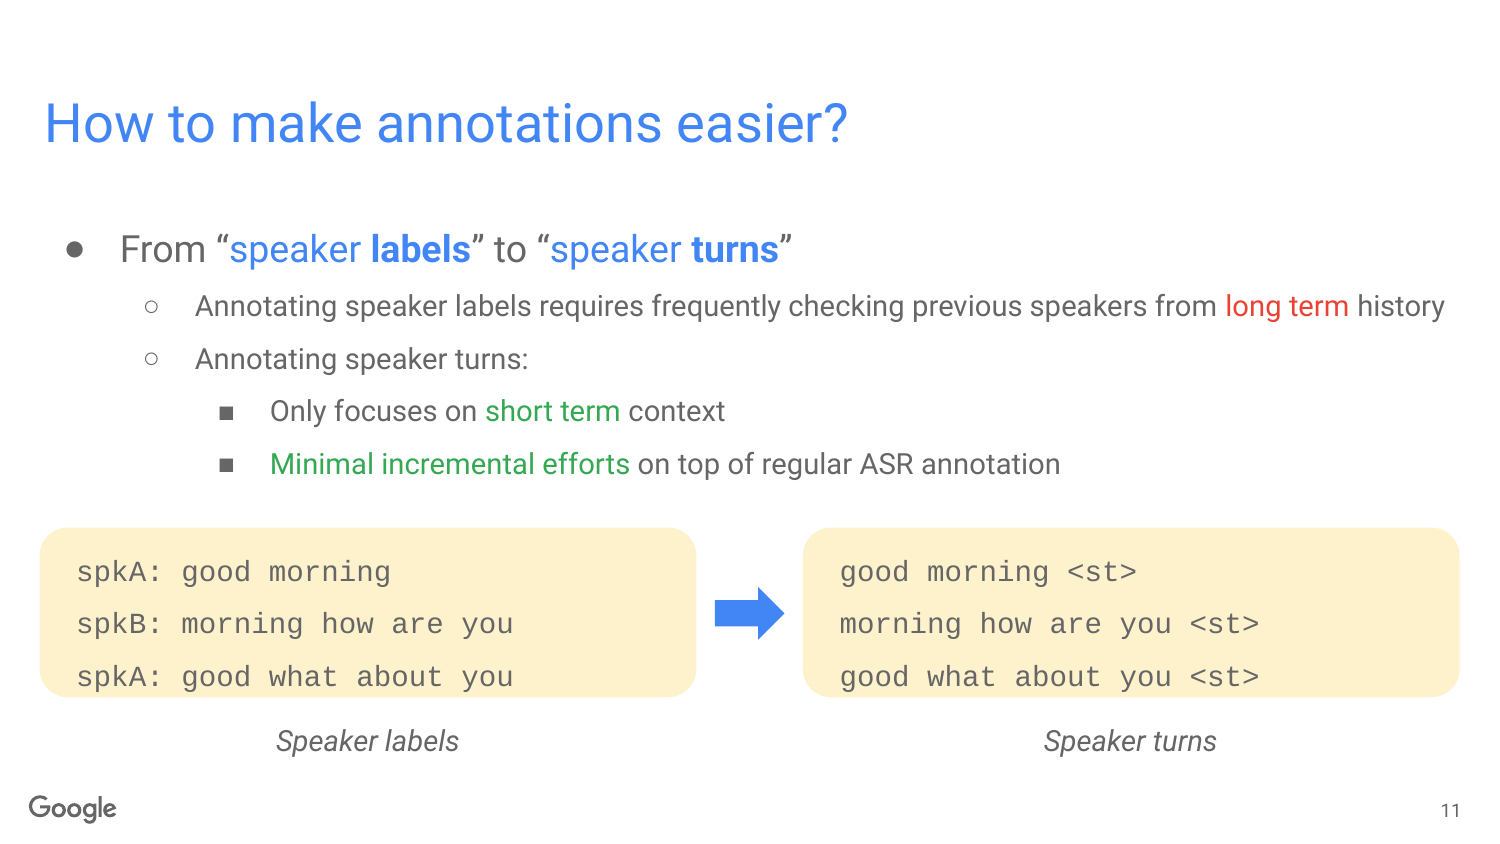

# How to make annotations easier?
From “speaker labels” to “speaker turns”
Annotating speaker labels requires frequently checking previous speakers from long term history
Annotating speaker turns:
Only focuses on short term context
Minimal incremental efforts on top of regular ASR annotation
spkA: good morning
spkB: morning how are you
spkA: good what about you
good morning <st>
morning how are you <st>
good what about you <st>

Speaker labels
Speaker turns
11